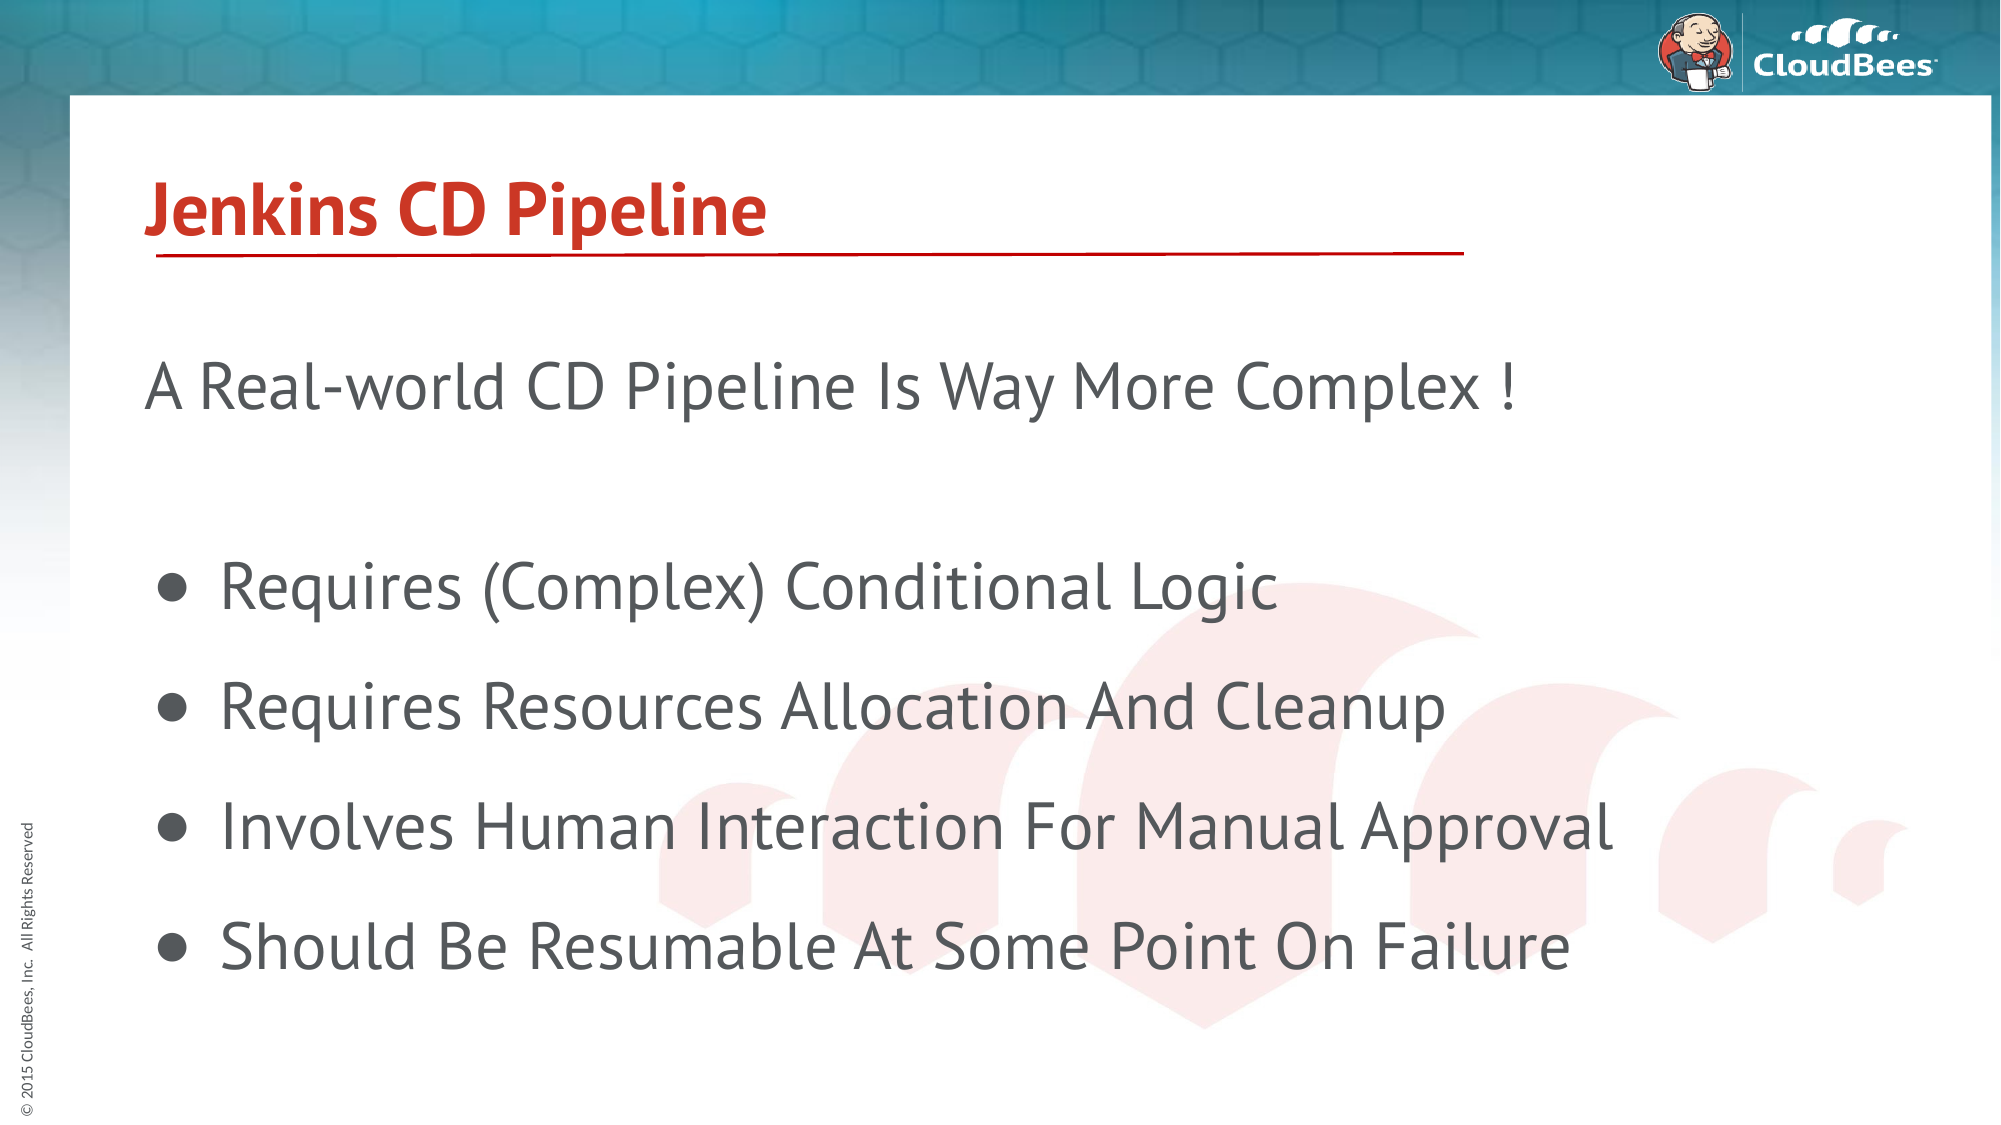

# Jenkins CD Pipeline
A Real-world CD Pipeline Is Way More Complex !

Requires (Complex) Conditional Logic
Requires Resources Allocation And Cleanup
Involves Human Interaction For Manual Approval
Should Be Resumable At Some Point On Failure